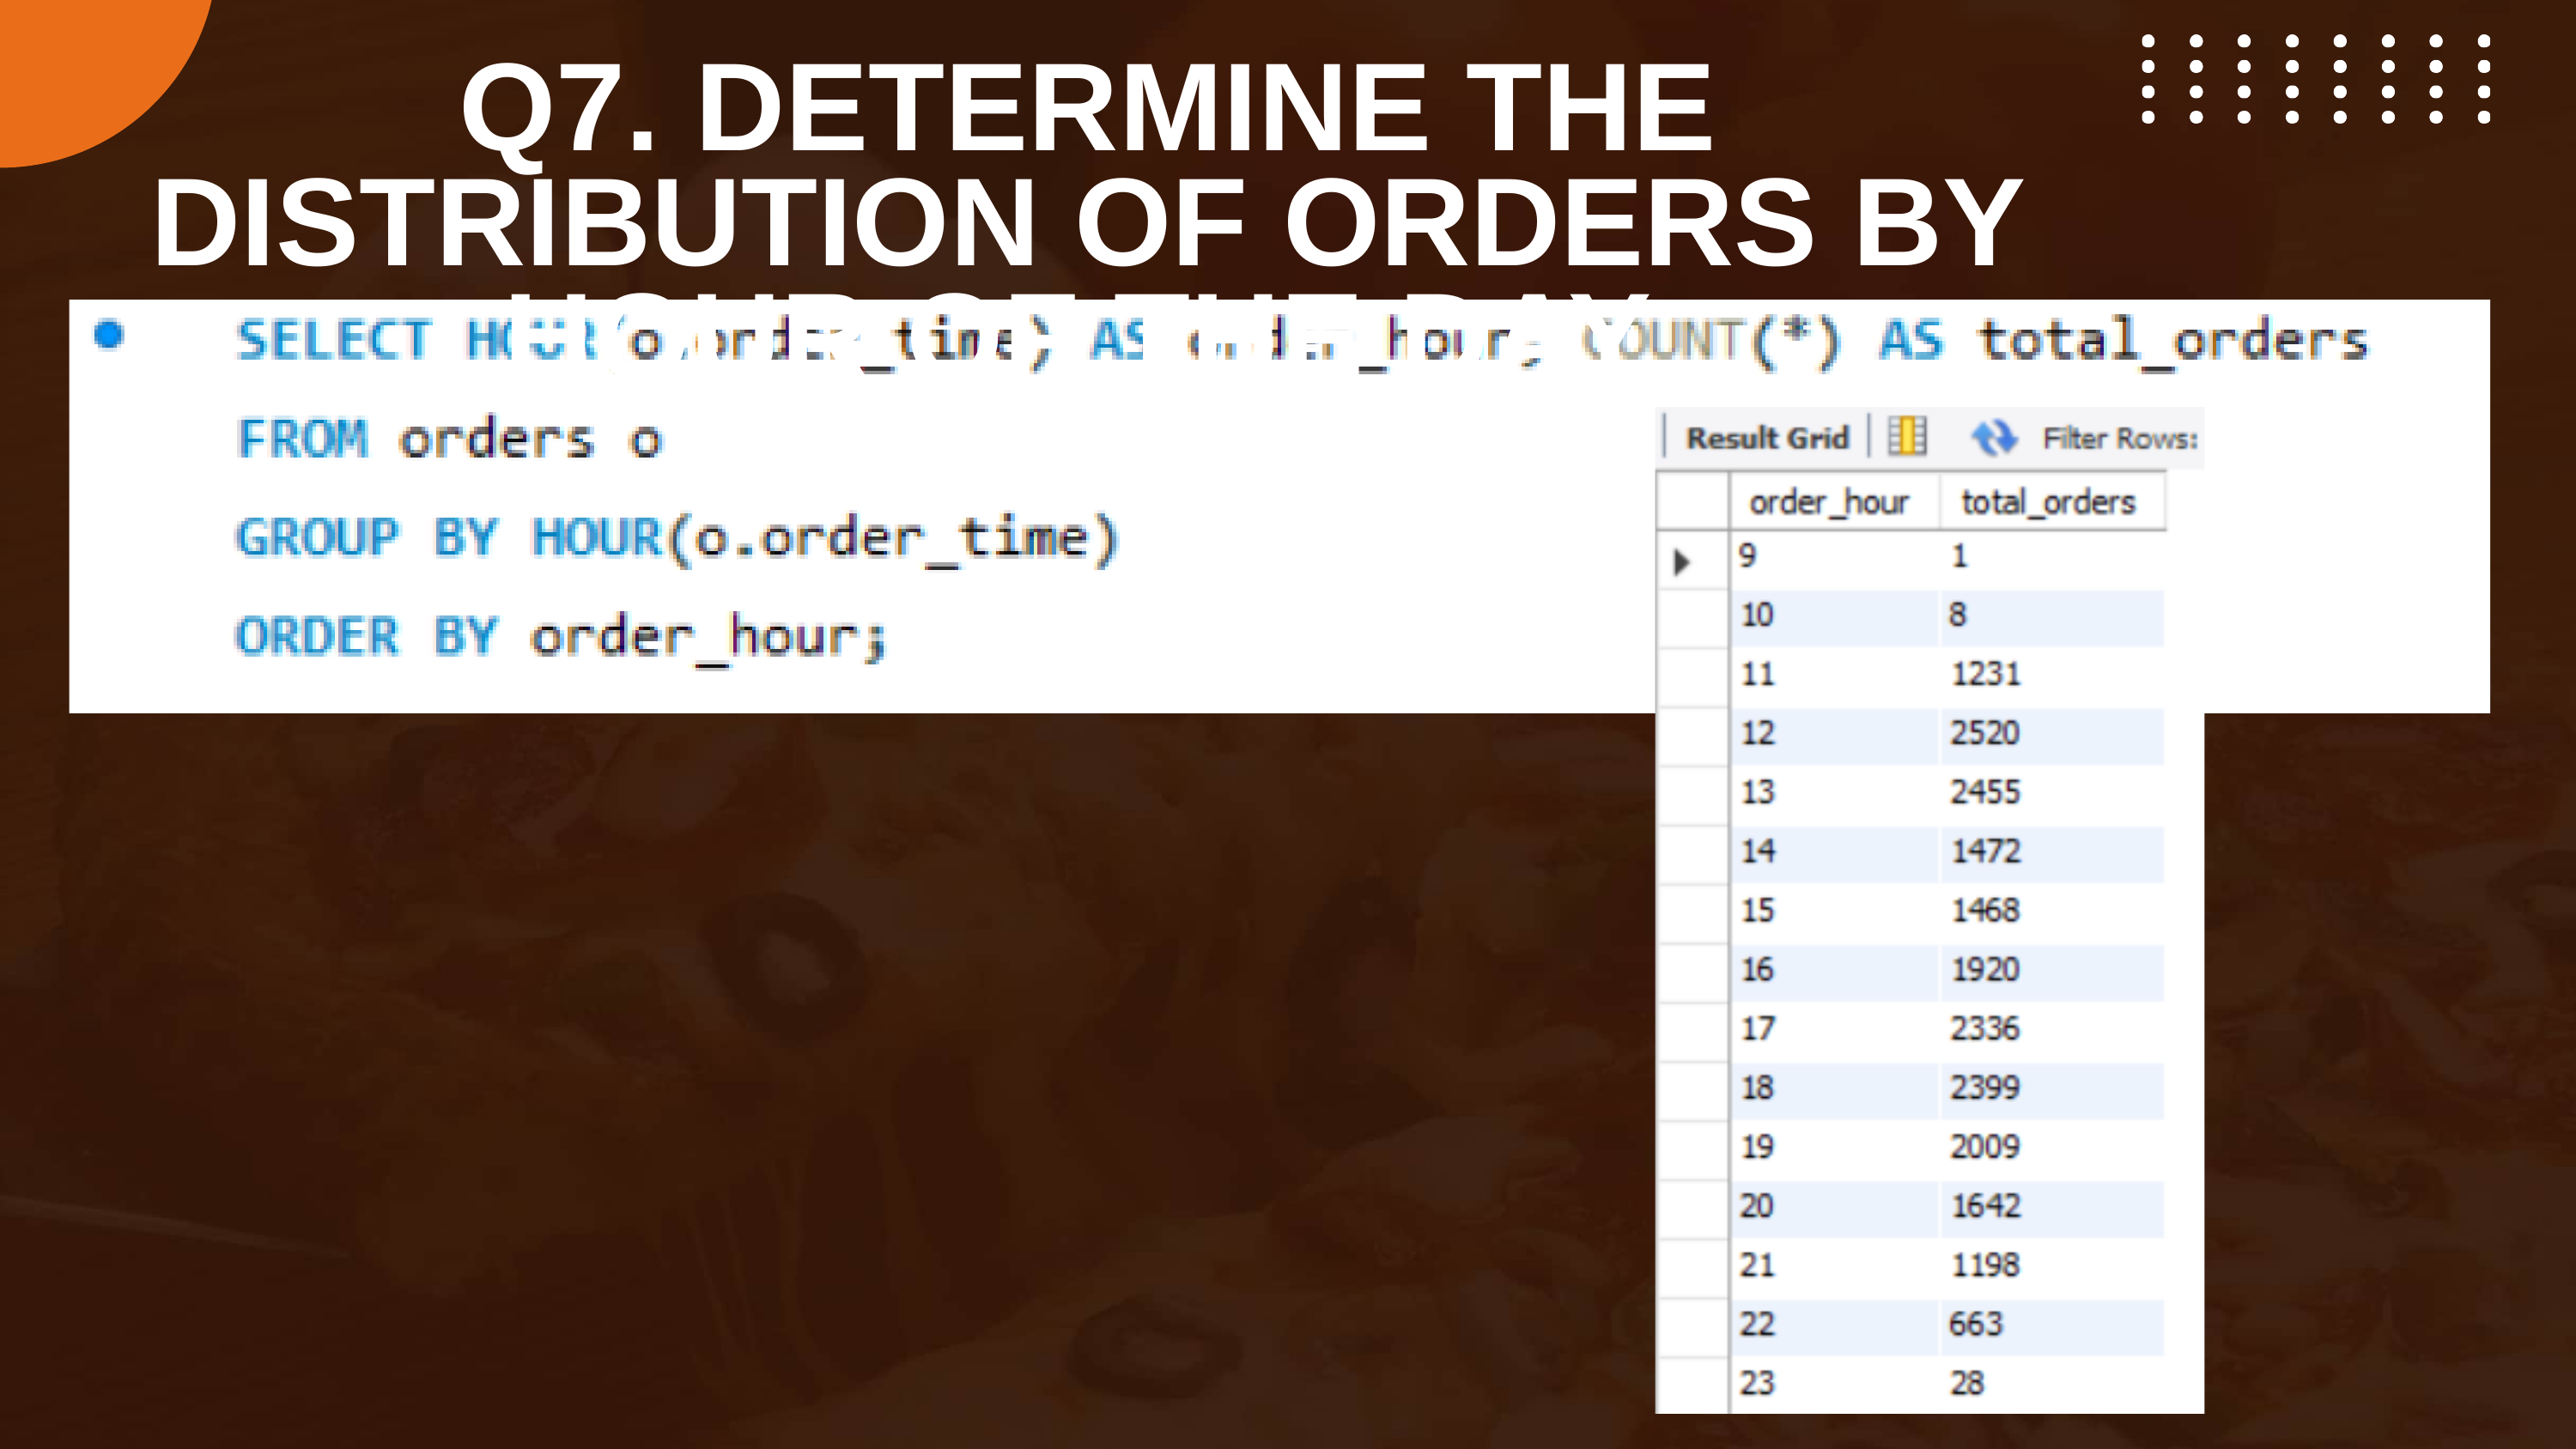

Q7. DETERMINE THE DISTRIBUTION OF ORDERS BY HOUR OF THE DAY.